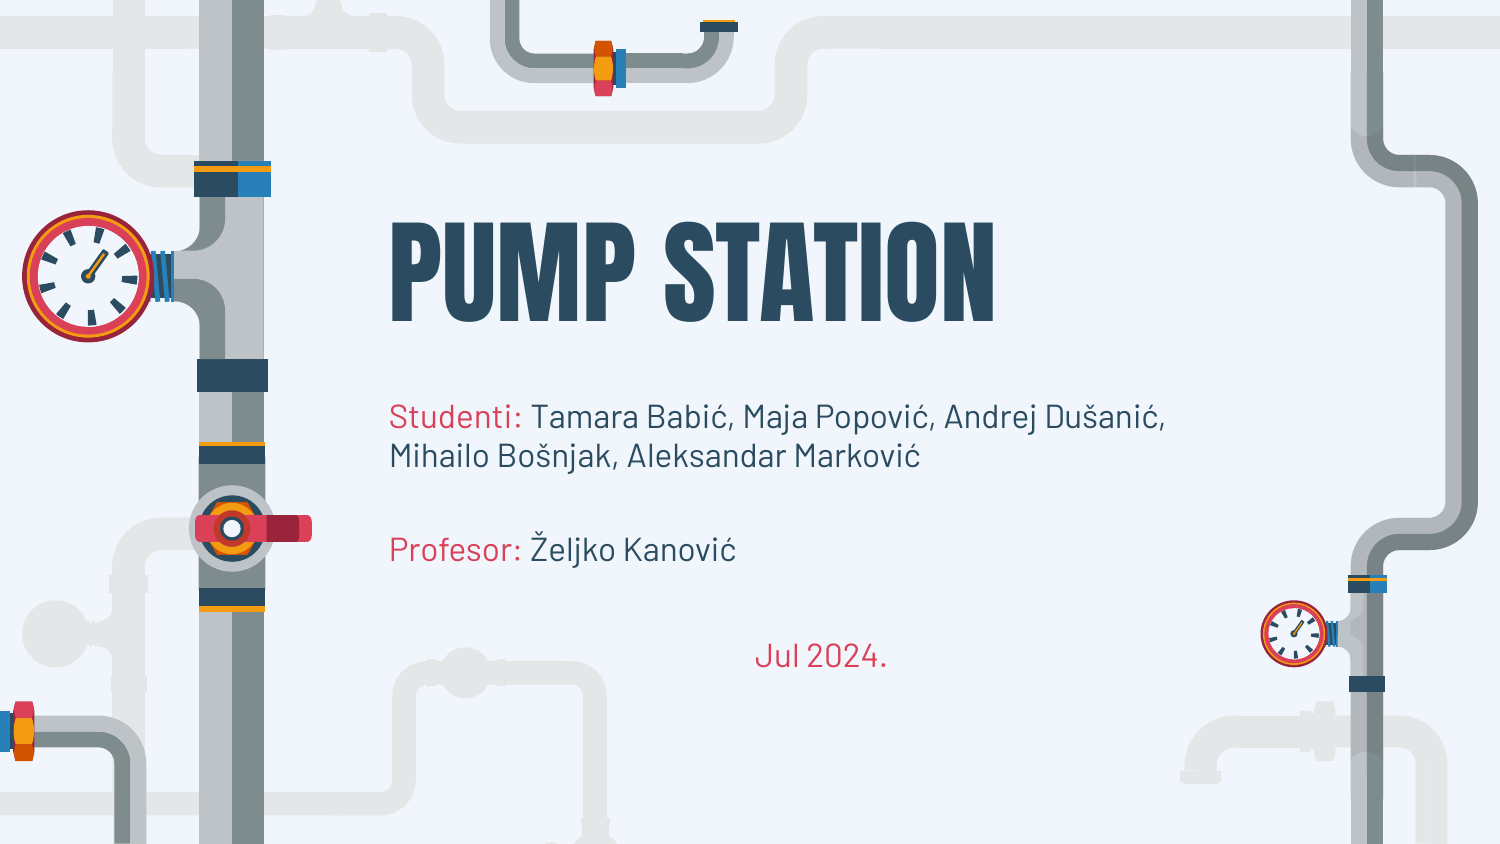

# PUMP STATION
Studenti: Tamara Babić, Maja Popović, Andrej Dušanić, Mihailo Bošnjak, Aleksandar Marković
Profesor: Željko Kanović
Jul 2024.